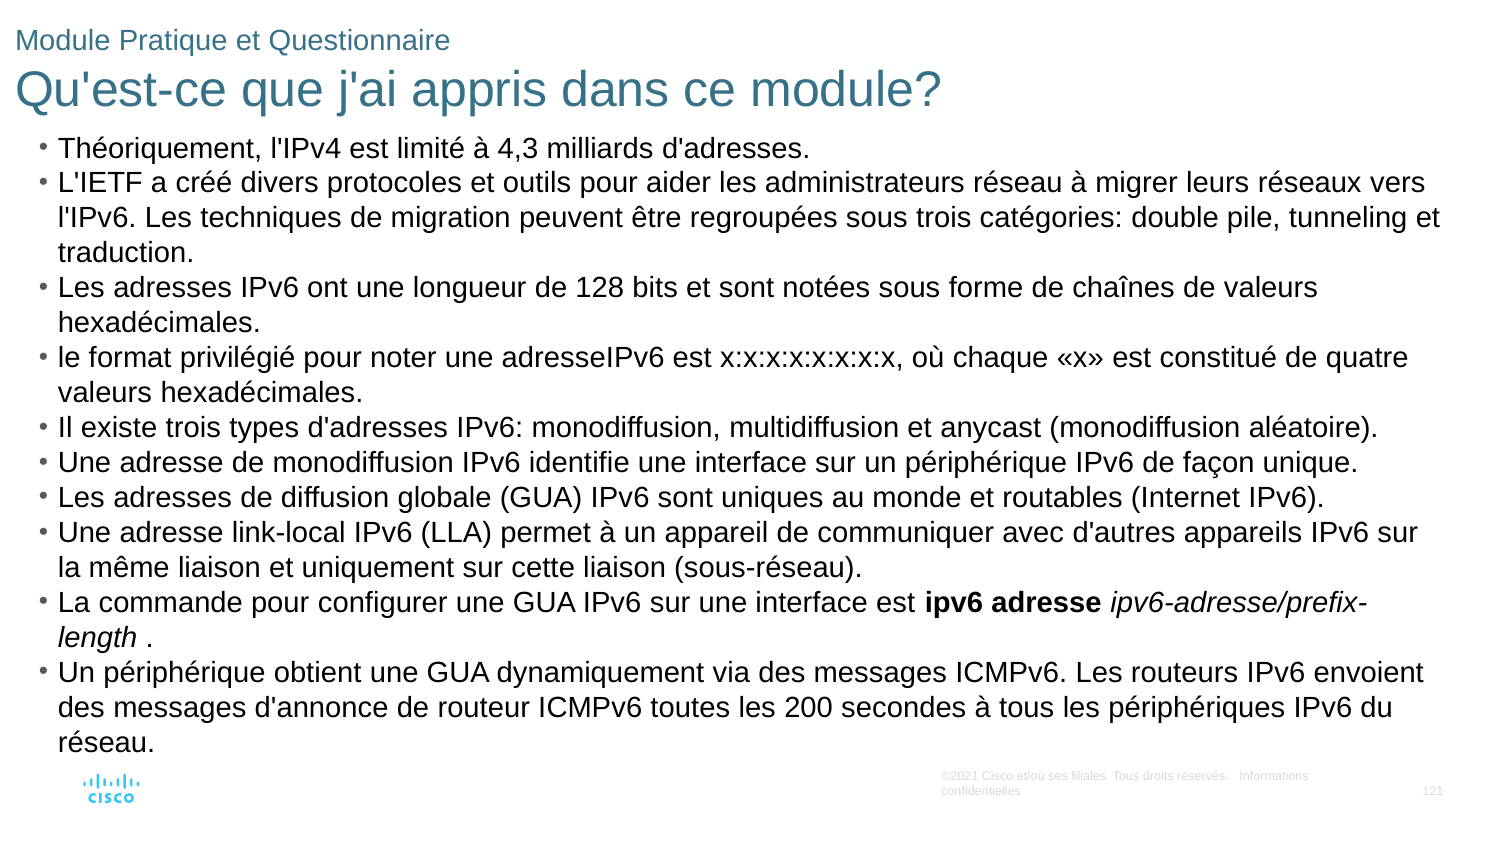

# Module Pratique et Questionnaire Qu'est-ce que j'ai appris dans ce module?
Théoriquement, l'IPv4 est limité à 4,3 milliards d'adresses.
L'IETF a créé divers protocoles et outils pour aider les administrateurs réseau à migrer leurs réseaux vers l'IPv6. Les techniques de migration peuvent être regroupées sous trois catégories: double pile, tunneling et traduction.
Les adresses IPv6 ont une longueur de 128 bits et sont notées sous forme de chaînes de valeurs hexadécimales.
le format privilégié pour noter une adresseIPv6 est x:x:x:x:x:x:x:x, où chaque «x» est constitué de quatre valeurs hexadécimales.
Il existe trois types d'adresses IPv6: monodiffusion, multidiffusion et anycast (monodiffusion aléatoire).
Une adresse de monodiffusion IPv6 identifie une interface sur un périphérique IPv6 de façon unique.
Les adresses de diffusion globale (GUA) IPv6 sont uniques au monde et routables (Internet IPv6).
Une adresse link-local IPv6 (LLA) permet à un appareil de communiquer avec d'autres appareils IPv6 sur la même liaison et uniquement sur cette liaison (sous-réseau).
La commande pour configurer une GUA IPv6 sur une interface est ipv6 adresse ipv6-adresse/prefix-length .
Un périphérique obtient une GUA dynamiquement via des messages ICMPv6. Les routeurs IPv6 envoient des messages d'annonce de routeur ICMPv6 toutes les 200 secondes à tous les périphériques IPv6 du réseau.